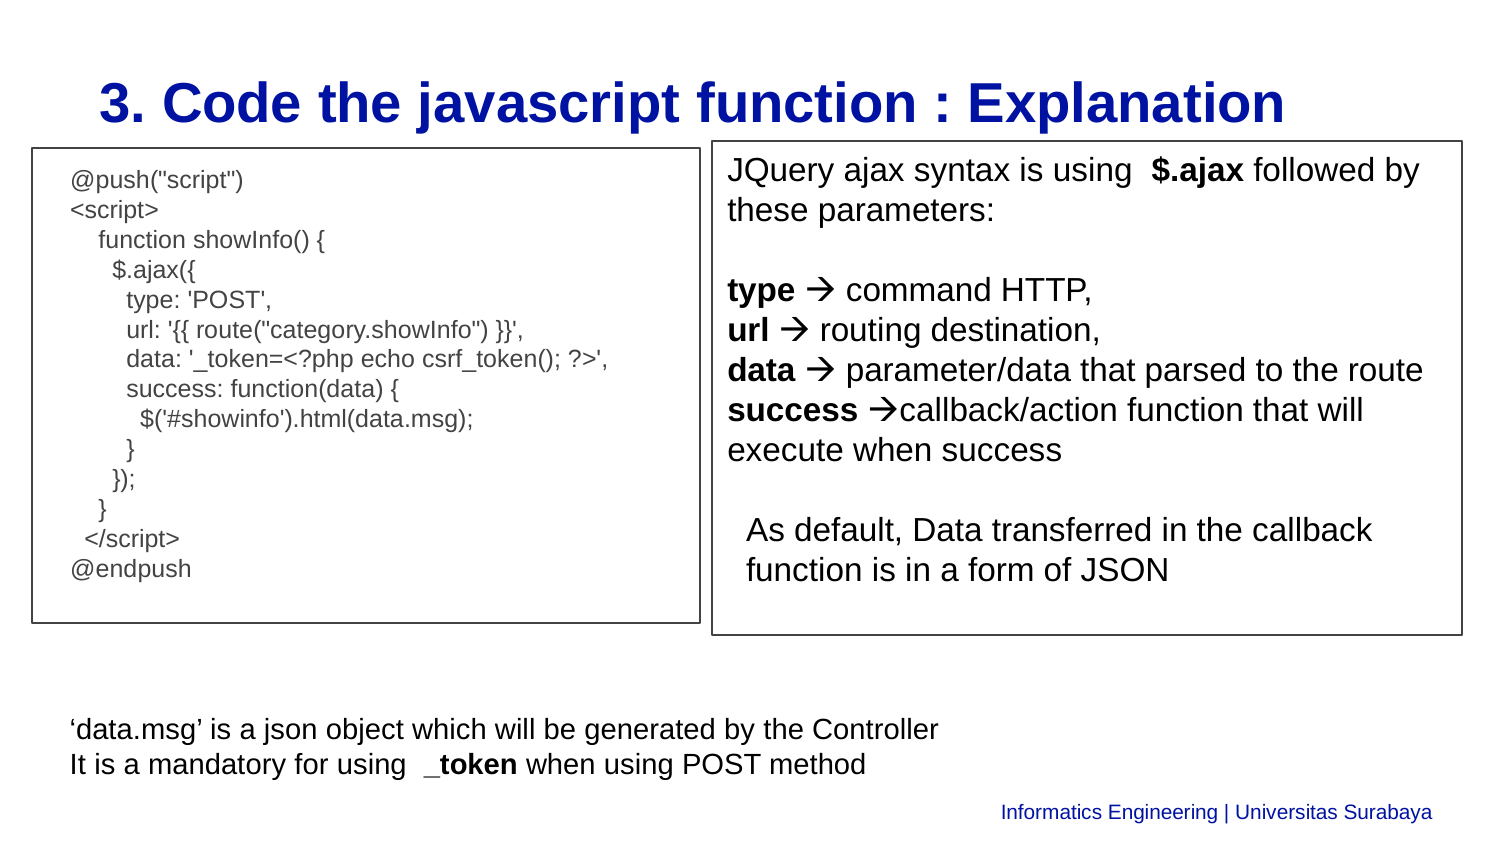

3. Code the javascript function : Explanation
JQuery ajax syntax is using  $.ajax followed by these parameters:

type 🡪 command HTTP,
url 🡪 routing destination,
data 🡪 parameter/data that parsed to the route
success 🡪callback/action function that will execute when success

As default, Data transferred in the callback function is in a form of JSON

@push("script")
<script>
    function showInfo() {
      $.ajax({
        type: 'POST',
        url: '{{ route("category.showInfo") }}',
        data: '_token=<?php echo csrf_token(); ?>',
        success: function(data) {
          $('#showinfo').html(data.msg);
        }
      });
    }
  </script>
@endpush
‘data.msg’ is a json object which will be generated by the Controller
It is a mandatory for using  _token when using POST method
Informatics Engineering | Universitas Surabaya